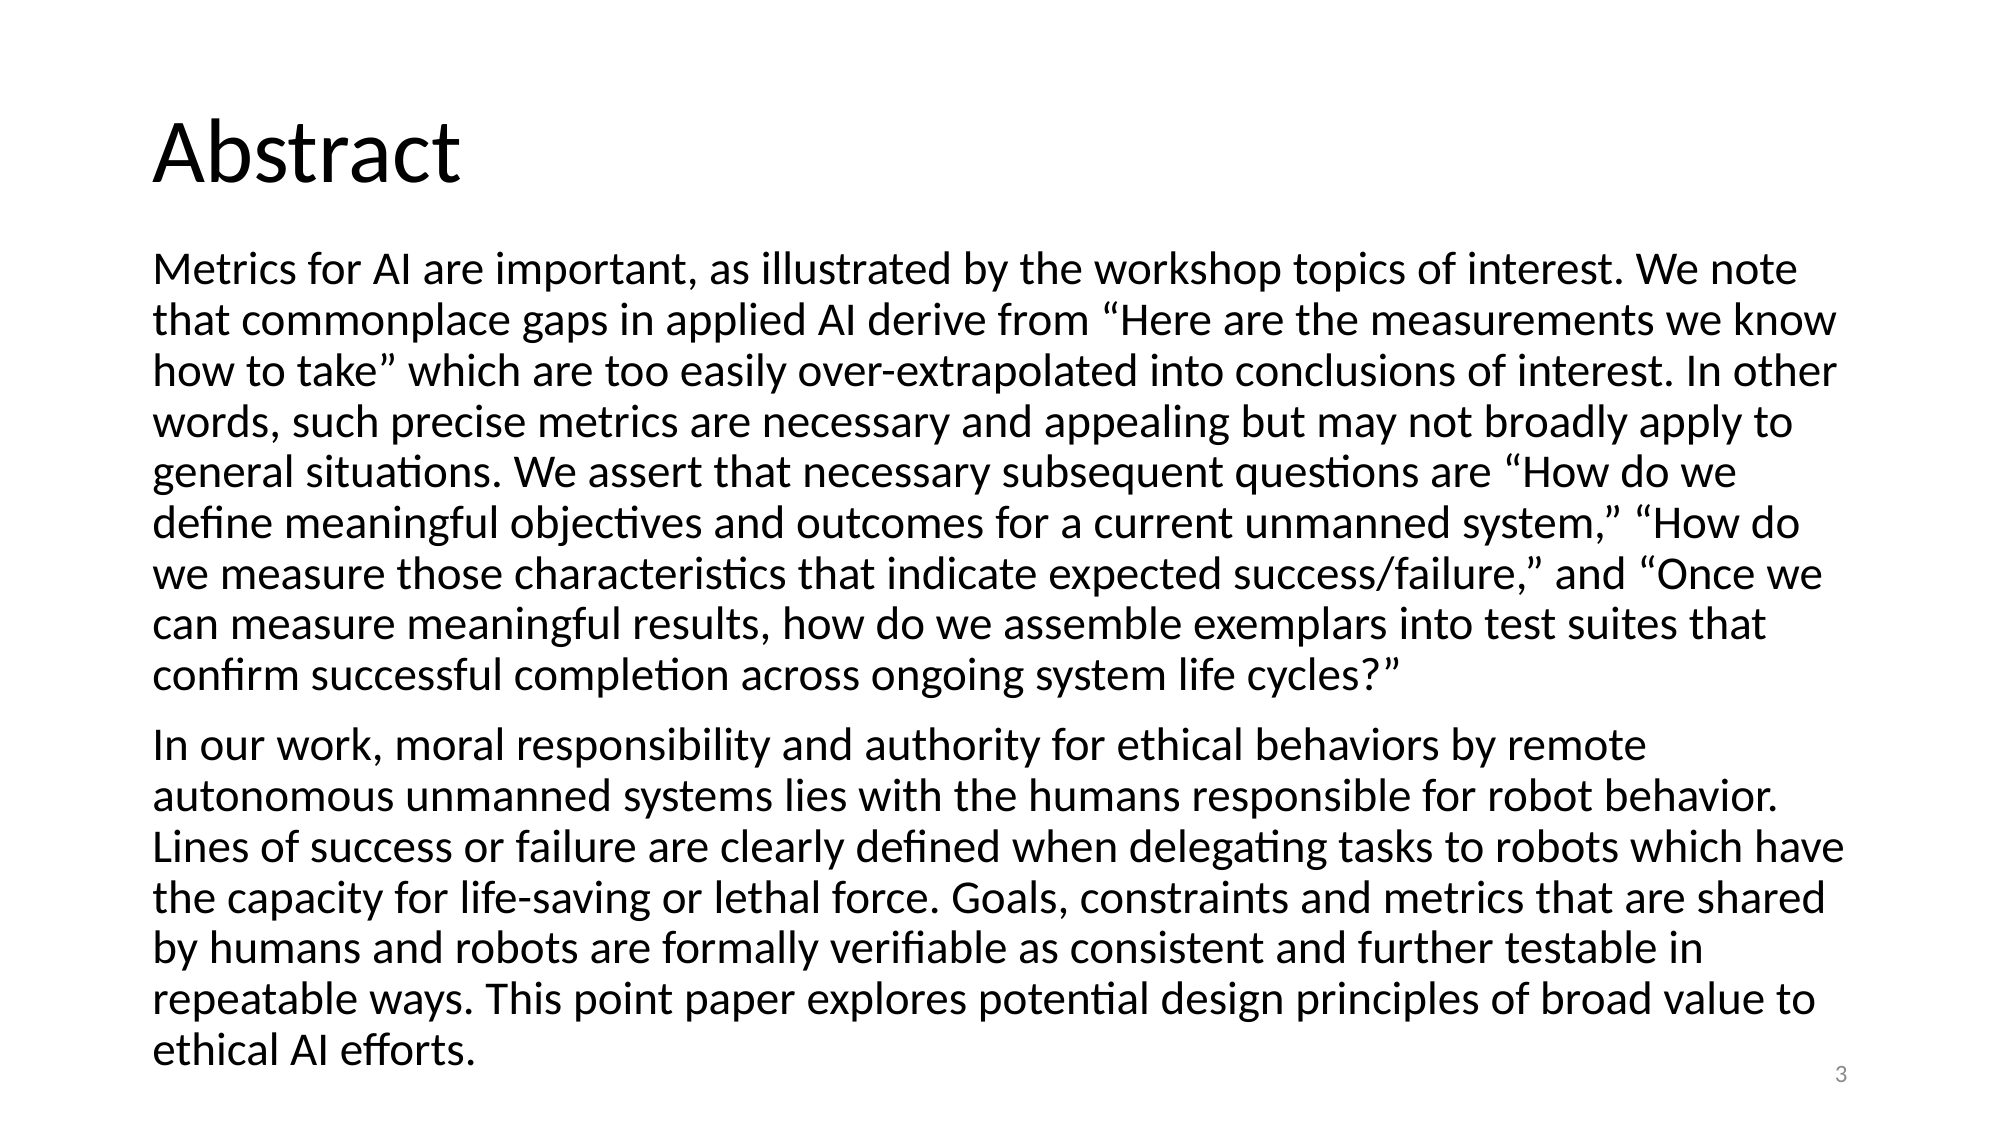

# Abstract
Metrics for AI are important, as illustrated by the workshop topics of interest. We note that commonplace gaps in applied AI derive from “Here are the measurements we know how to take” which are too easily over-extrapolated into conclusions of interest. In other words, such precise metrics are necessary and appealing but may not broadly apply to general situations. We assert that necessary subsequent questions are “How do we define meaningful objectives and outcomes for a current unmanned system,” “How do we measure those characteristics that indicate expected success/failure,” and “Once we can measure meaningful results, how do we assemble exemplars into test suites that confirm successful completion across ongoing system life cycles?”
In our work, moral responsibility and authority for ethical behaviors by remote autonomous unmanned systems lies with the humans responsible for robot behavior. Lines of success or failure are clearly defined when delegating tasks to robots which have the capacity for life-saving or lethal force. Goals, constraints and metrics that are shared by humans and robots are formally verifiable as consistent and further testable in repeatable ways. This point paper explores potential design principles of broad value to ethical AI efforts.

3